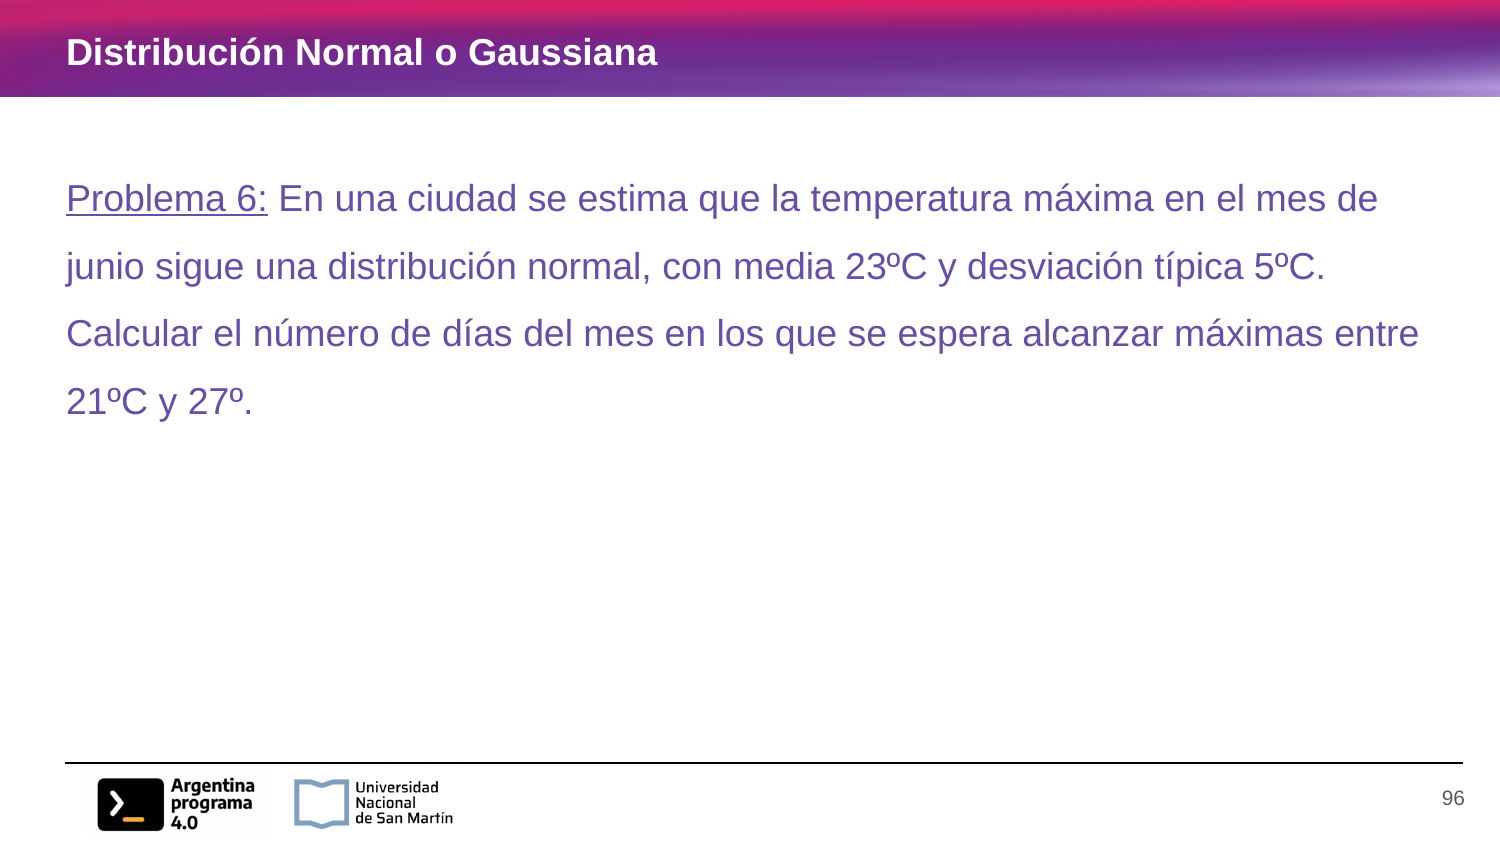

# Distribución Normal o Gaussiana
Problema 6: En una ciudad se estima que la temperatura máxima en el mes de junio sigue una distribución normal, con media 23ºC y desviación típica 5ºC. Calcular el número de días del mes en los que se espera alcanzar máximas entre 21ºC y 27º.

96